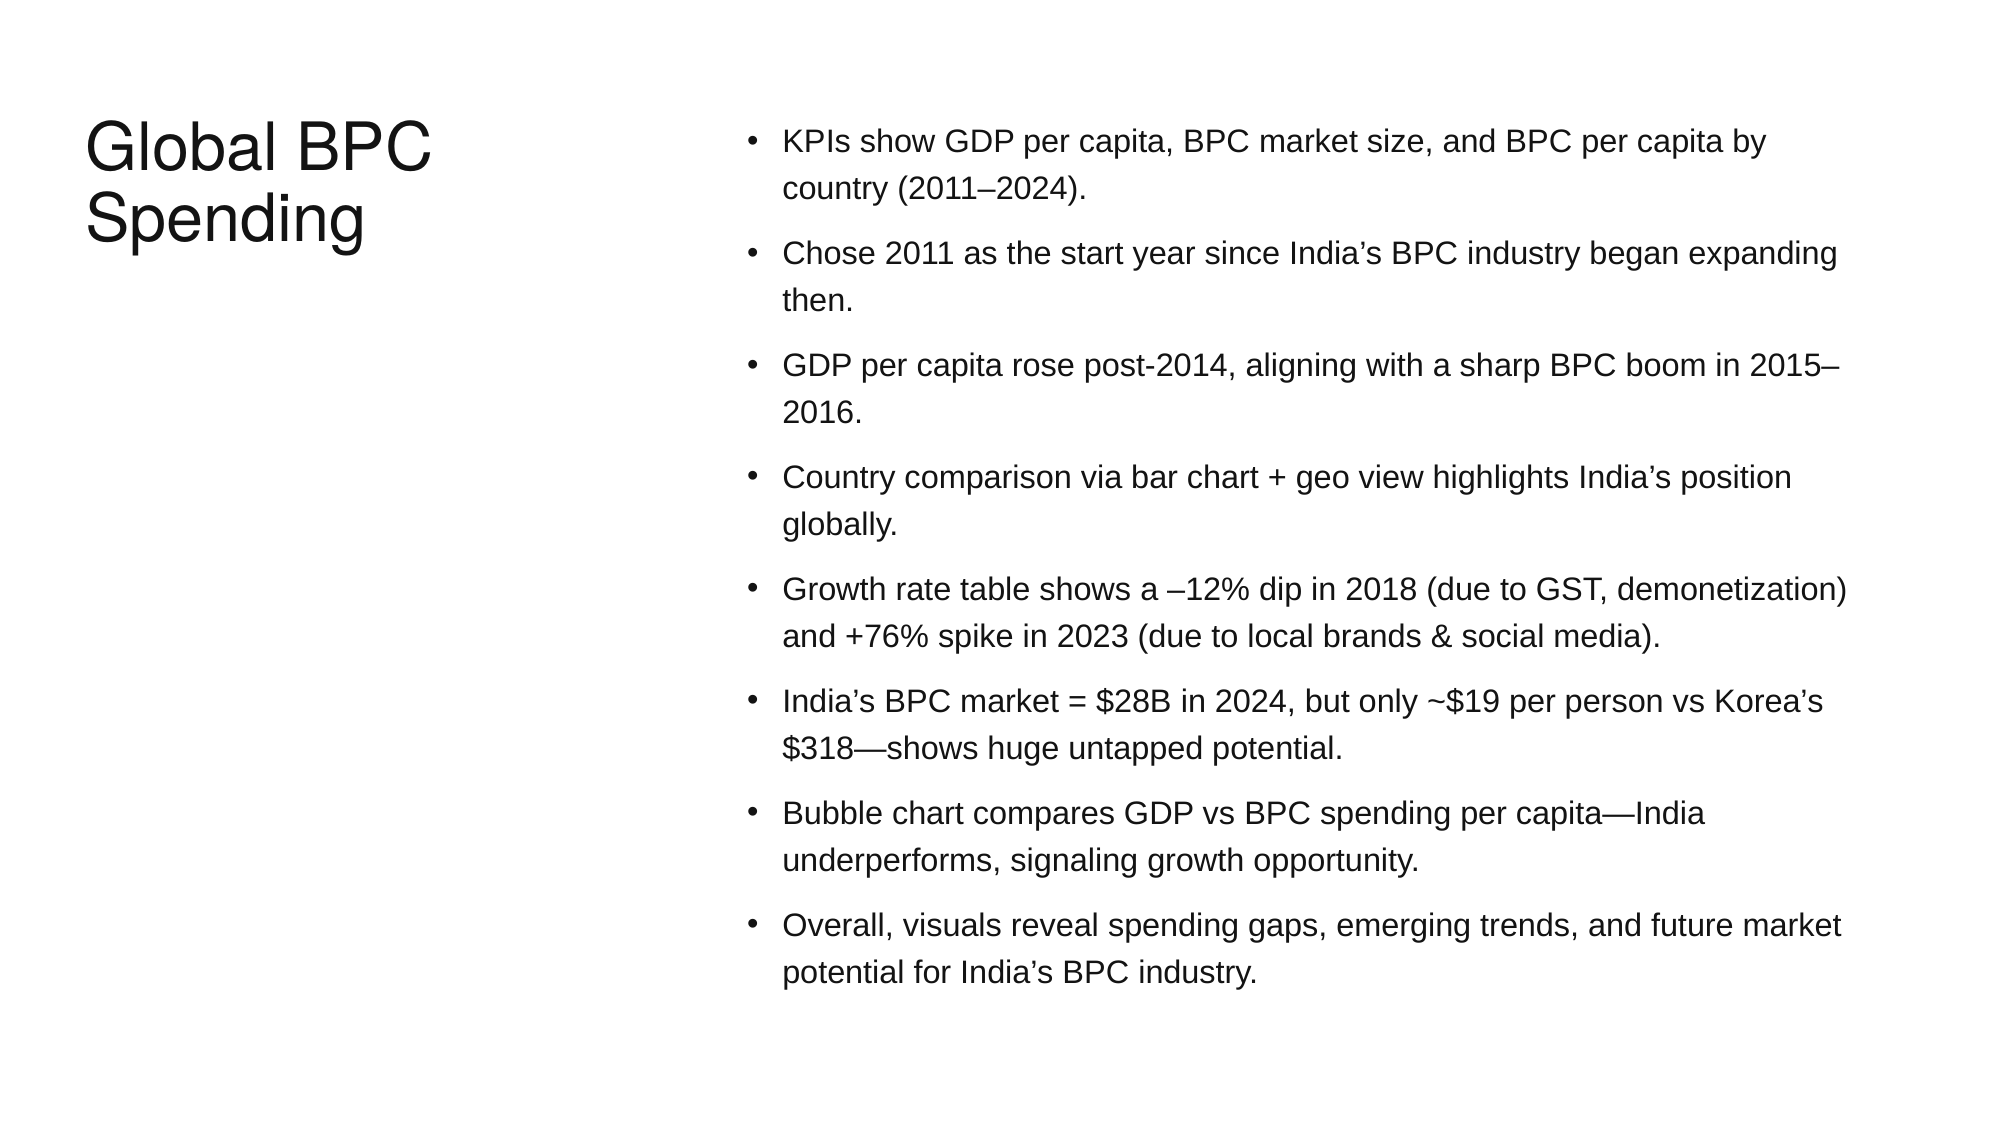

# Global BPC Spending
KPIs show GDP per capita, BPC market size, and BPC per capita by country (2011–2024).
Chose 2011 as the start year since India’s BPC industry began expanding then.
GDP per capita rose post-2014, aligning with a sharp BPC boom in 2015–2016.
Country comparison via bar chart + geo view highlights India’s position globally.
Growth rate table shows a –12% dip in 2018 (due to GST, demonetization) and +76% spike in 2023 (due to local brands & social media).
India’s BPC market = $28B in 2024, but only ~$19 per person vs Korea’s $318—shows huge untapped potential.
Bubble chart compares GDP vs BPC spending per capita—India underperforms, signaling growth opportunity.
Overall, visuals reveal spending gaps, emerging trends, and future market potential for India’s BPC industry.